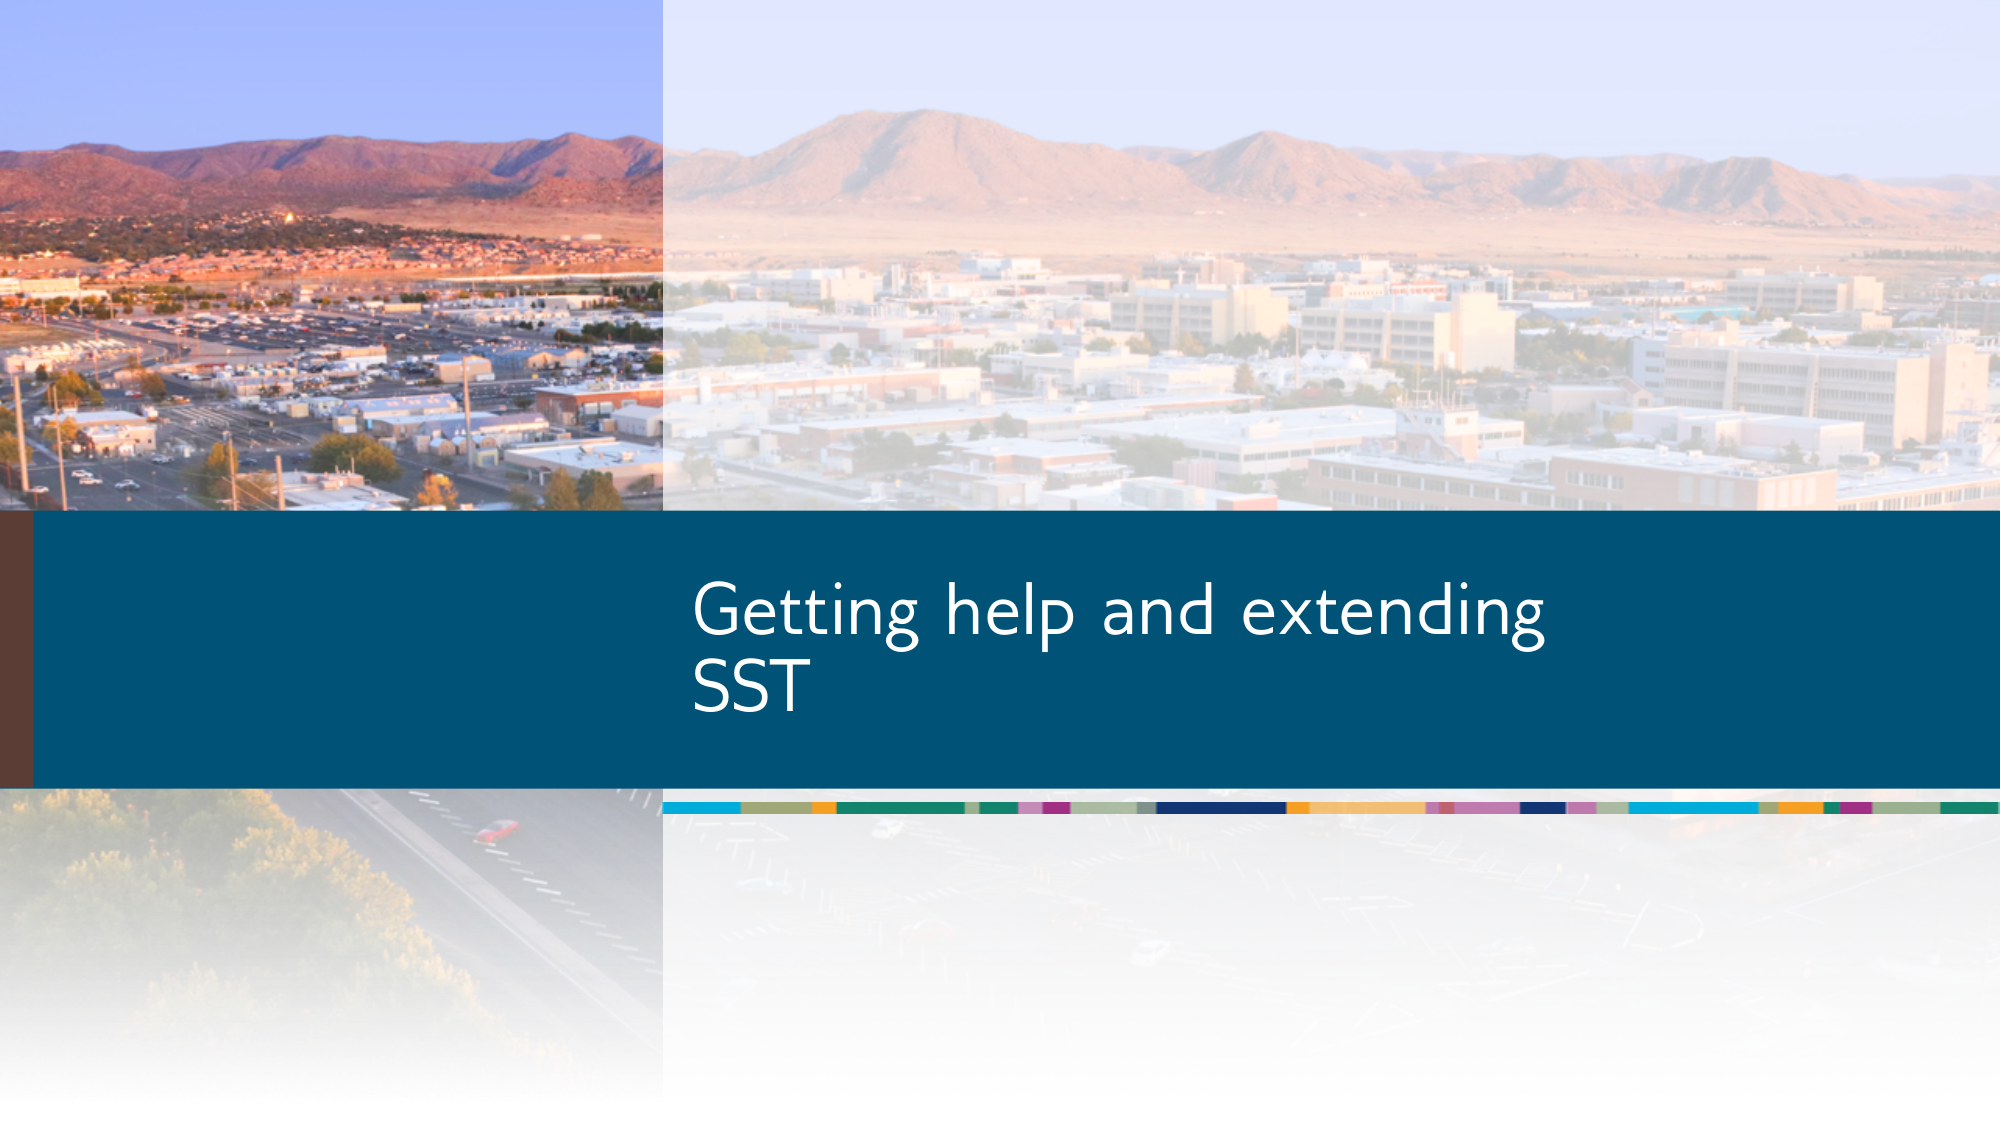

# Getting help and extending SST

57